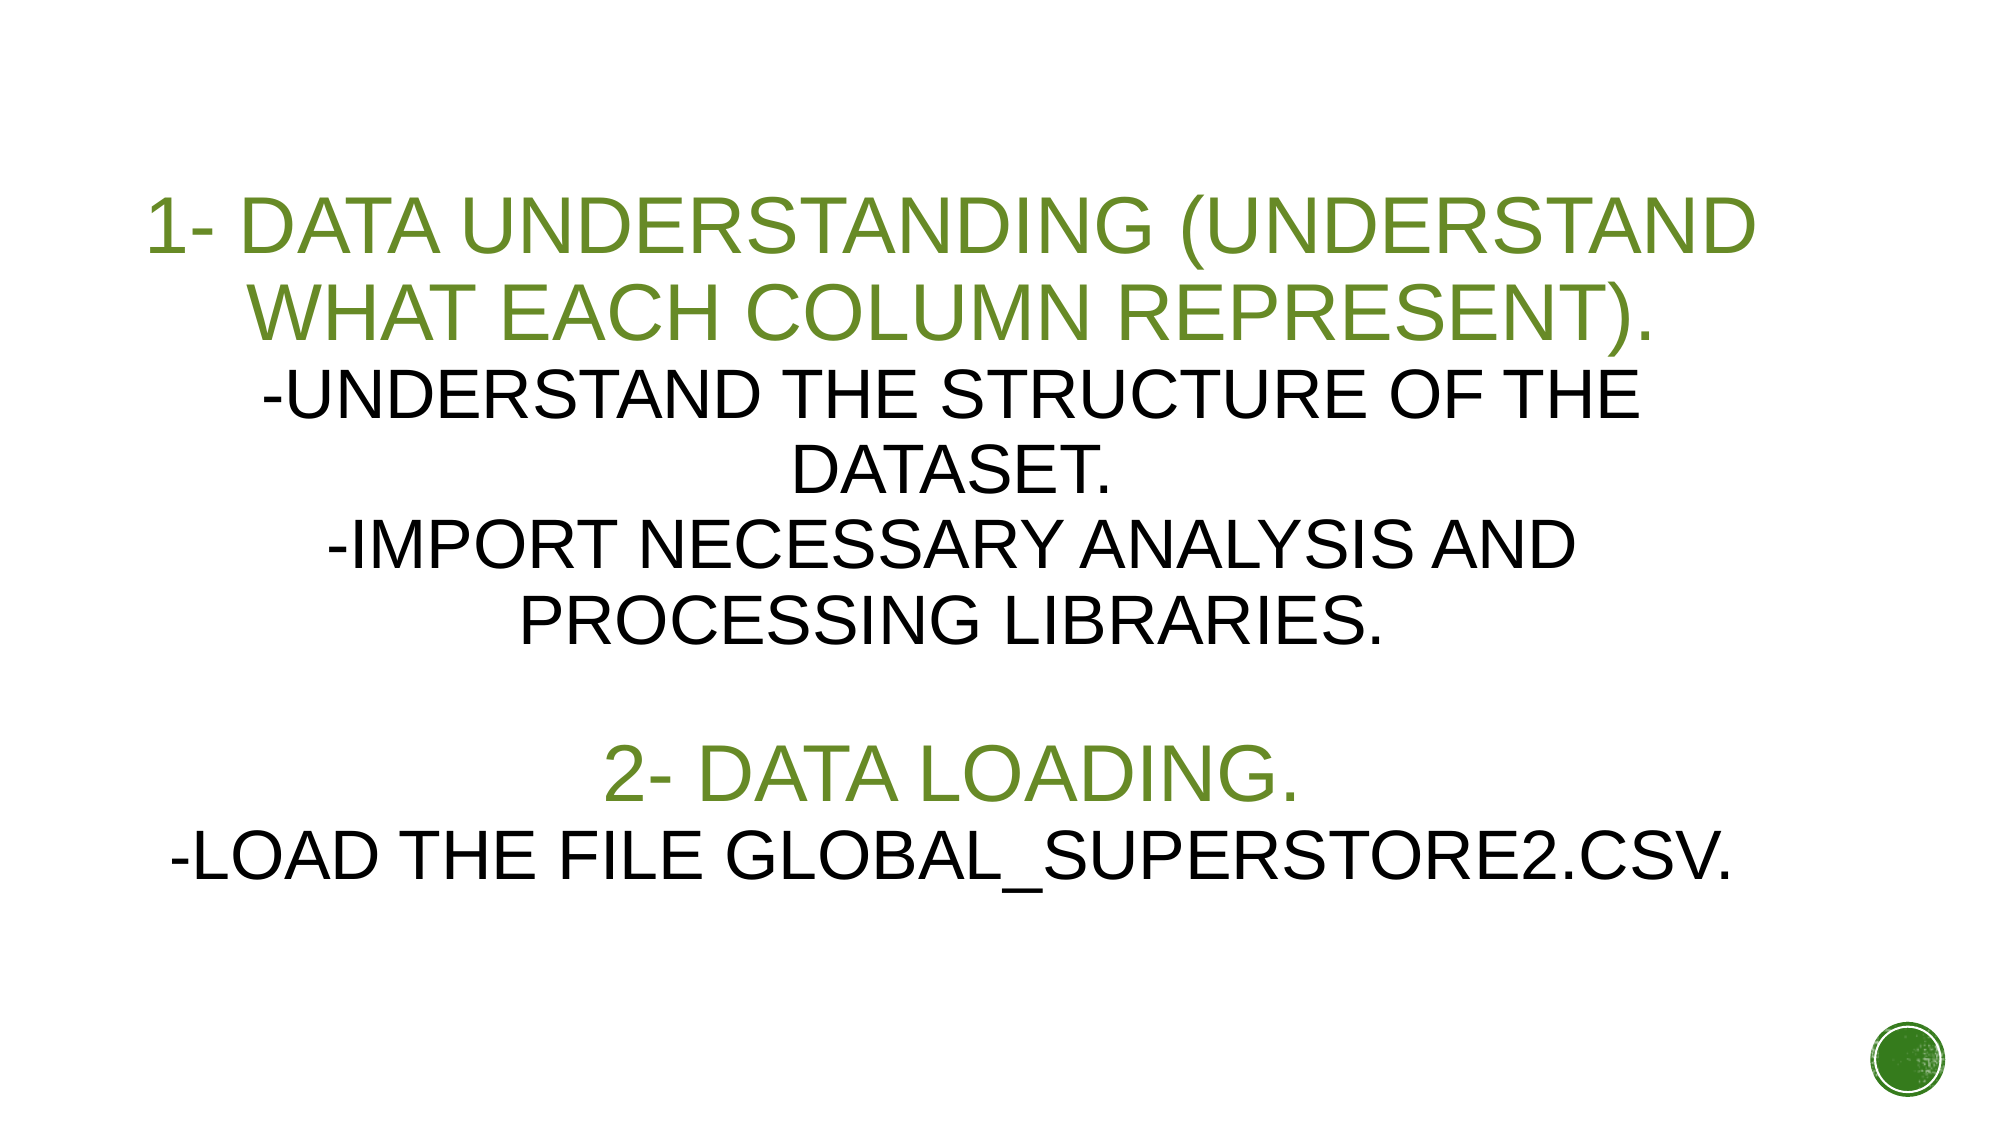

# 1- Data Understanding (Understand what each column represent). -Understand the structure of the dataset. -Import necessary analysis and processing libraries. 2- Data Loading. -Load the file Global_Superstore2.csv.